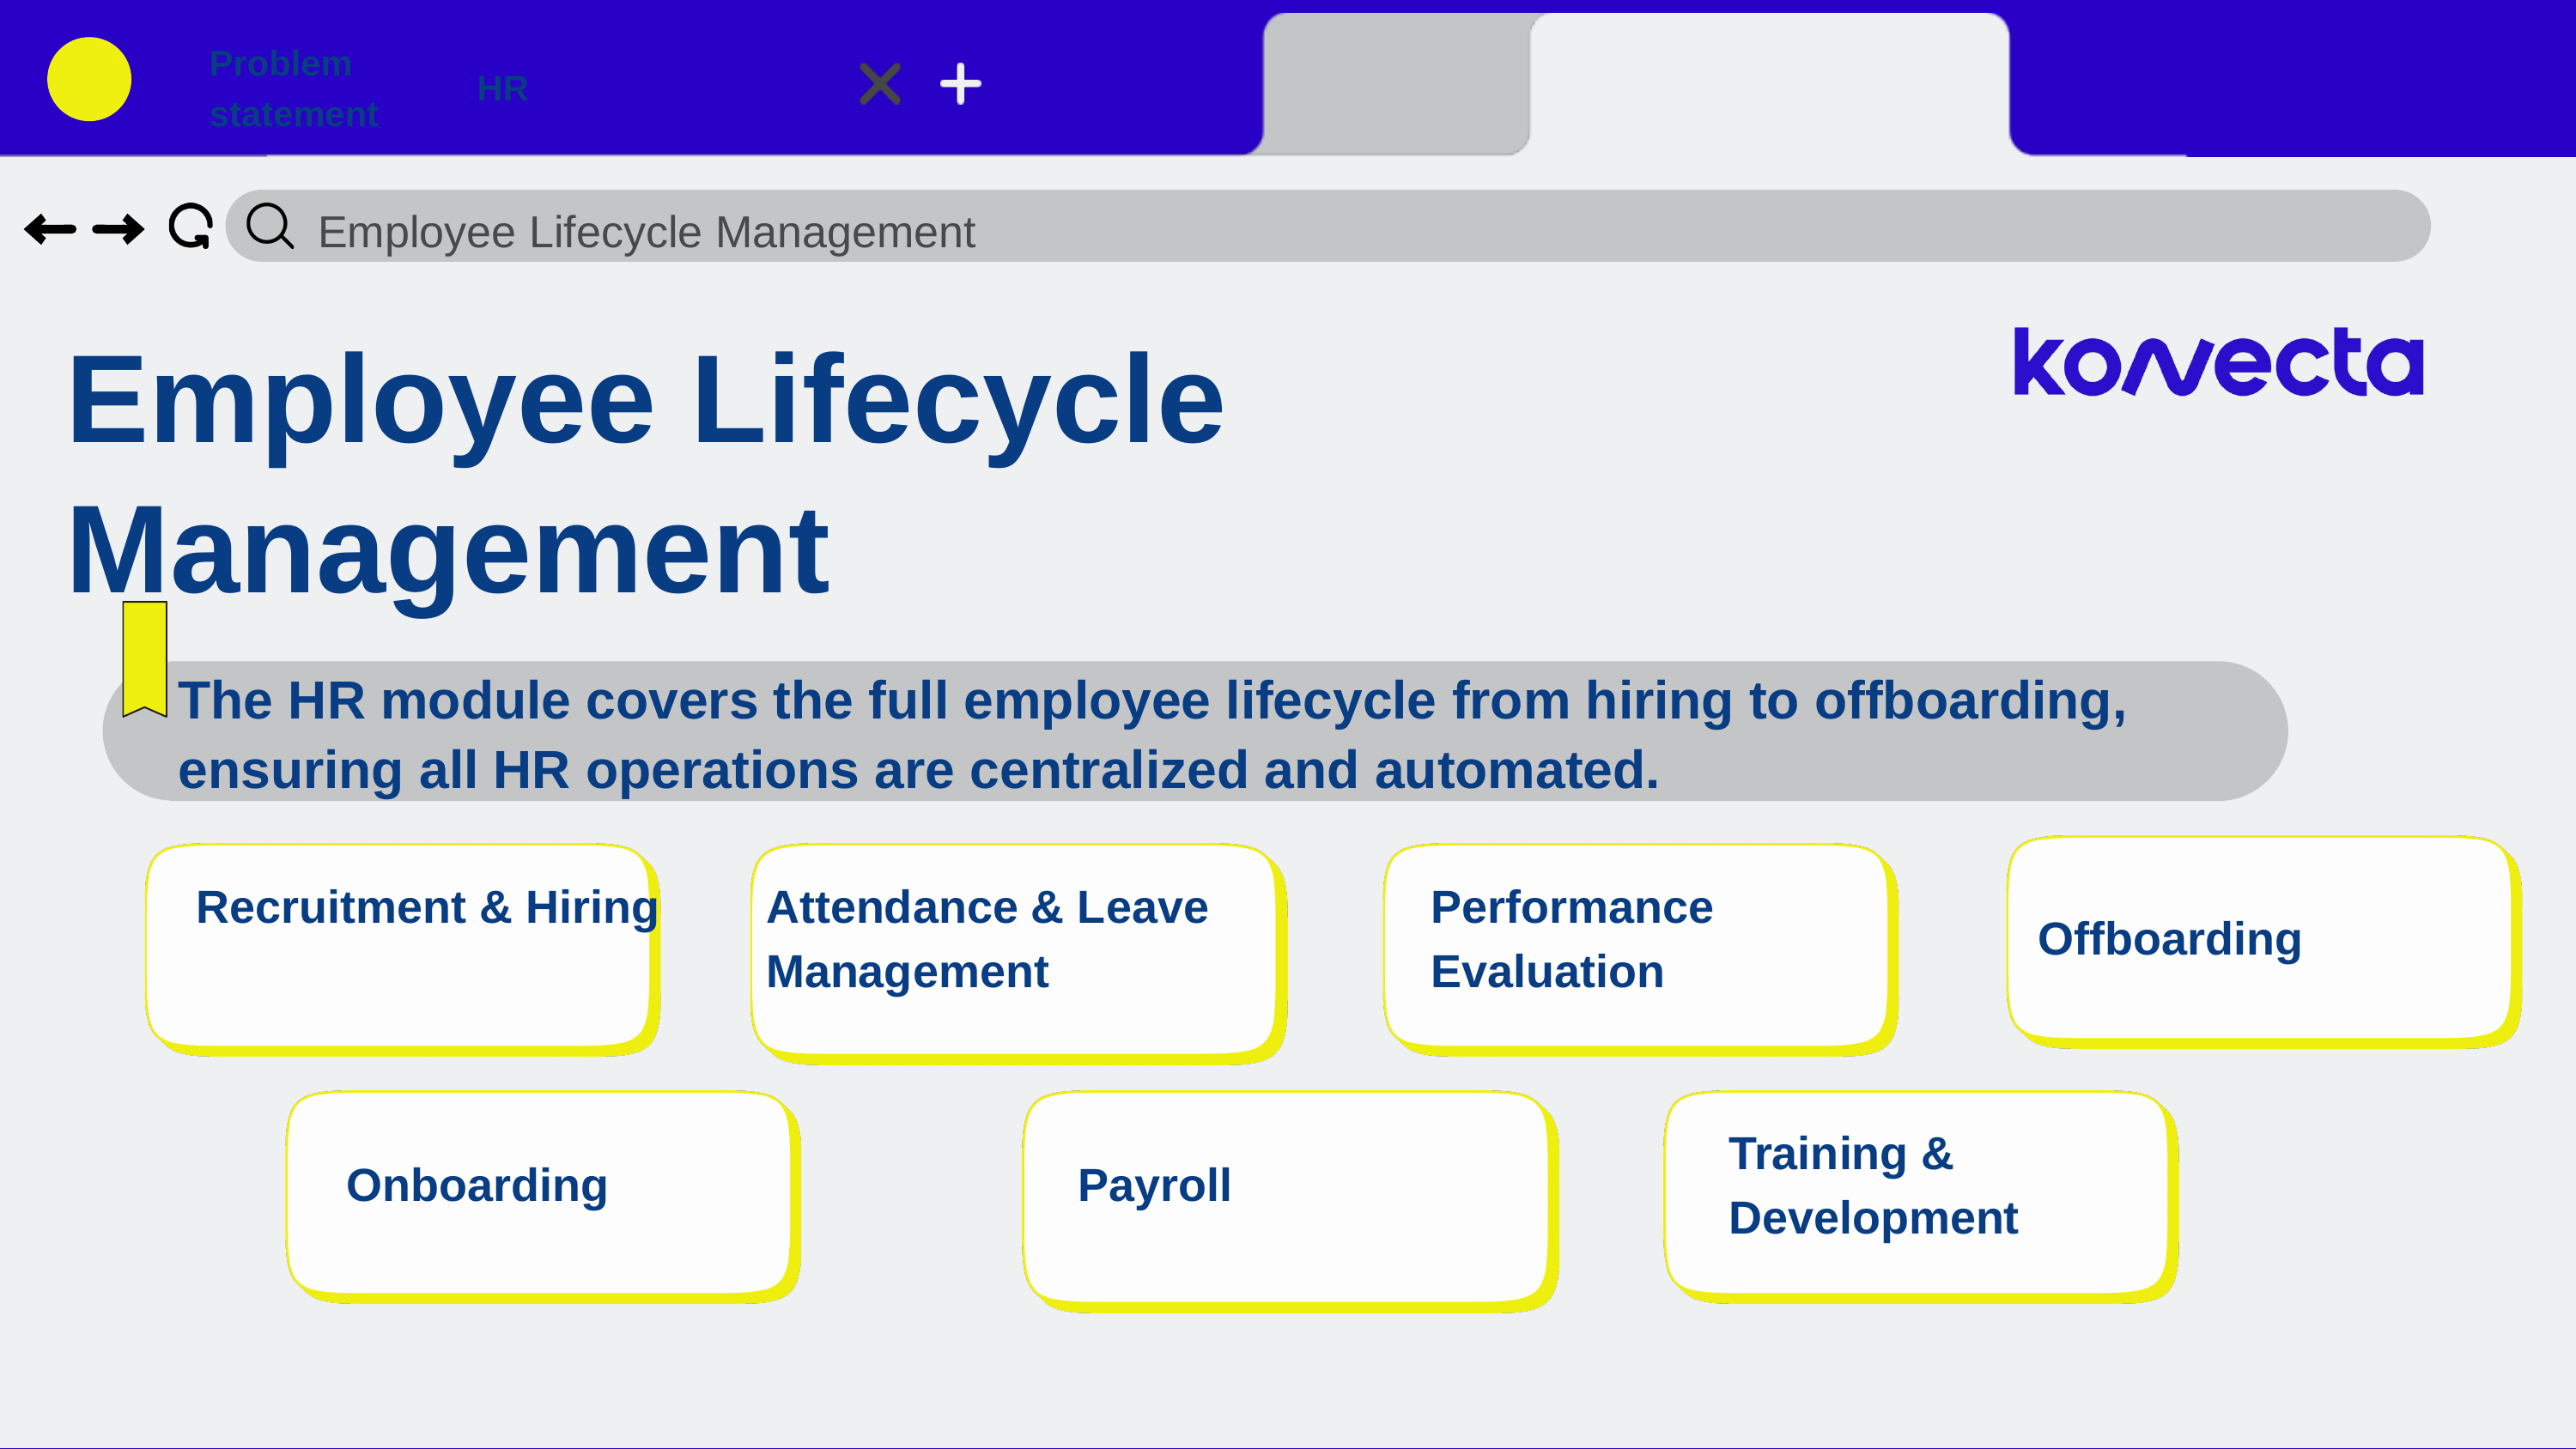

Problem statement

HR

Employee Lifecycle Management

Employee Lifecycle Management

The HR module covers the full employee lifecycle from hiring to offboarding, ensuring all HR operations are centralized and automated.

Recruitment & Hiring
Attendance & Leave Management
Performance Evaluation
Offboarding

Training & Development
Onboarding
Payroll